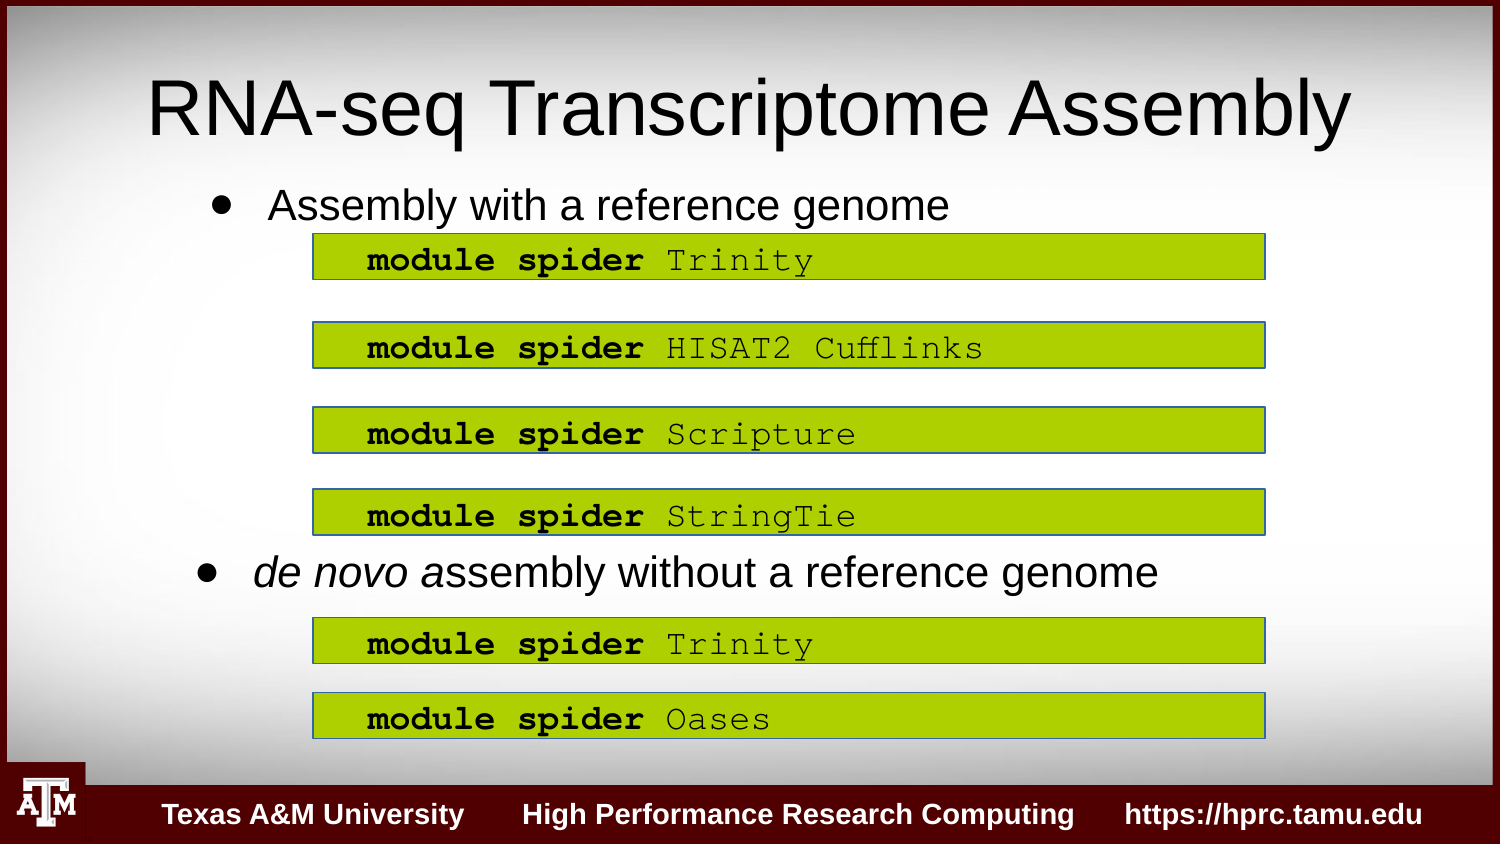

RNA-seq Transcriptome Assembly
Assembly with a reference genome

de novo assembly without a reference genome

  module spider Trinity
  module spider HISAT2 Cufflinks
  module spider Scripture
  module spider StringTie
  module spider Trinity
  module spider Oases